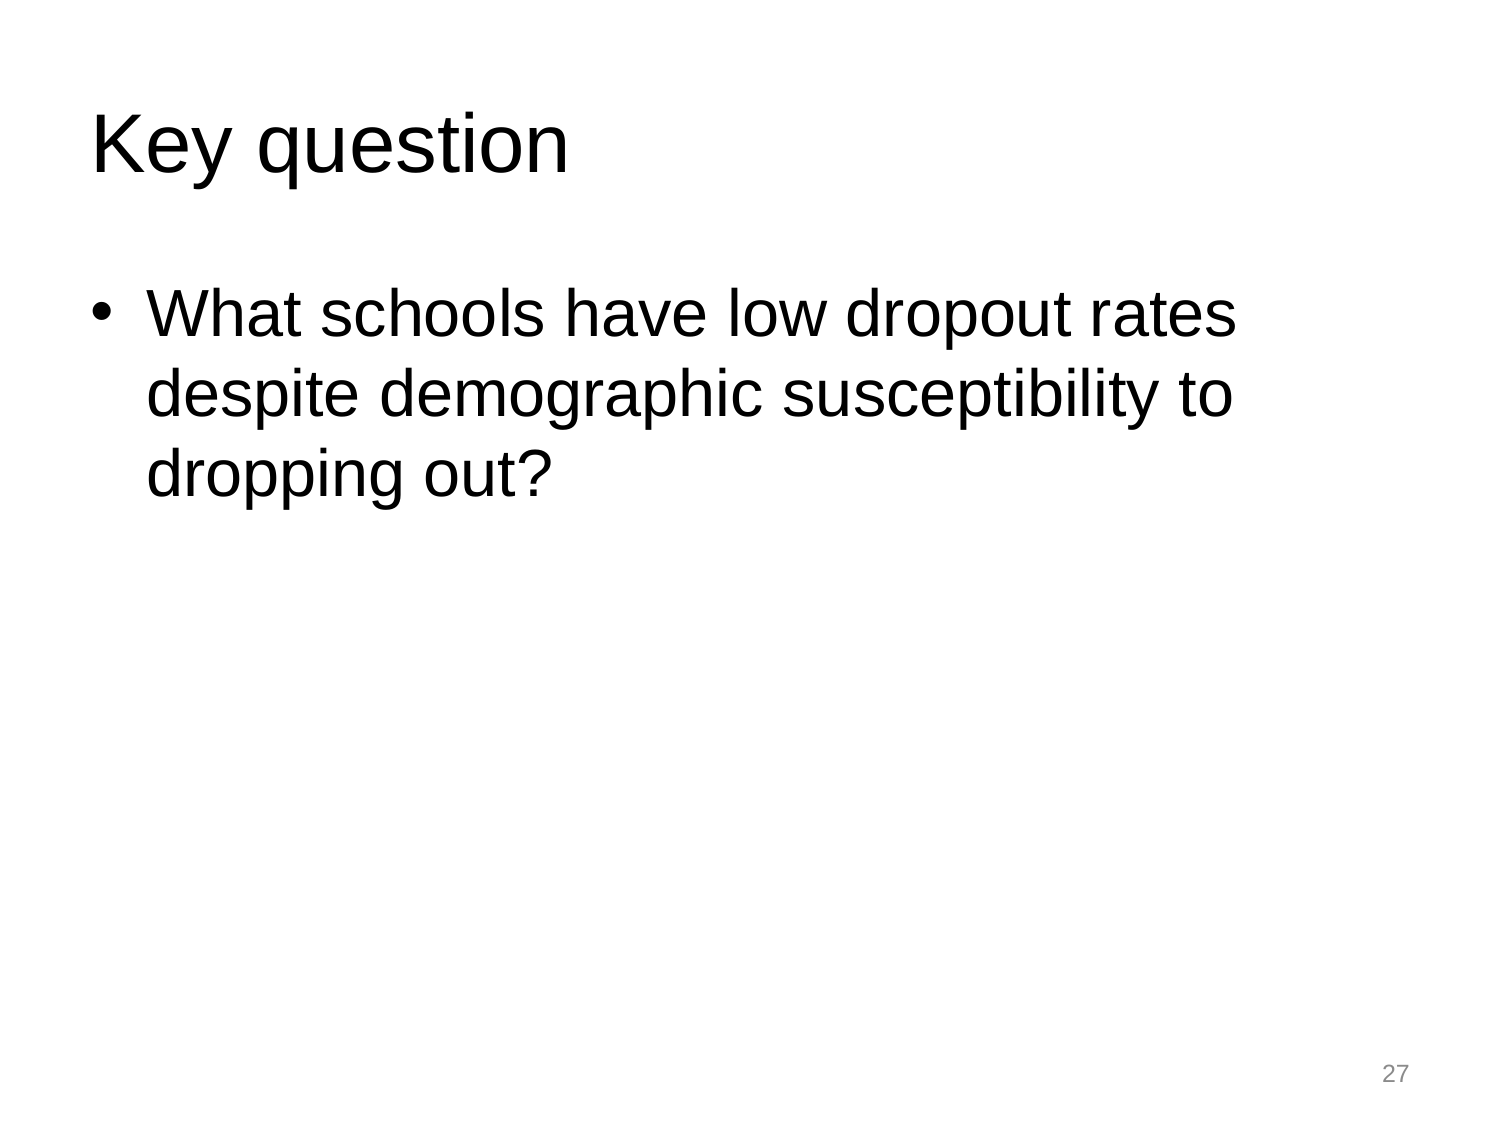

# Key question
What schools have low dropout rates despite demographic susceptibility to dropping out?
27